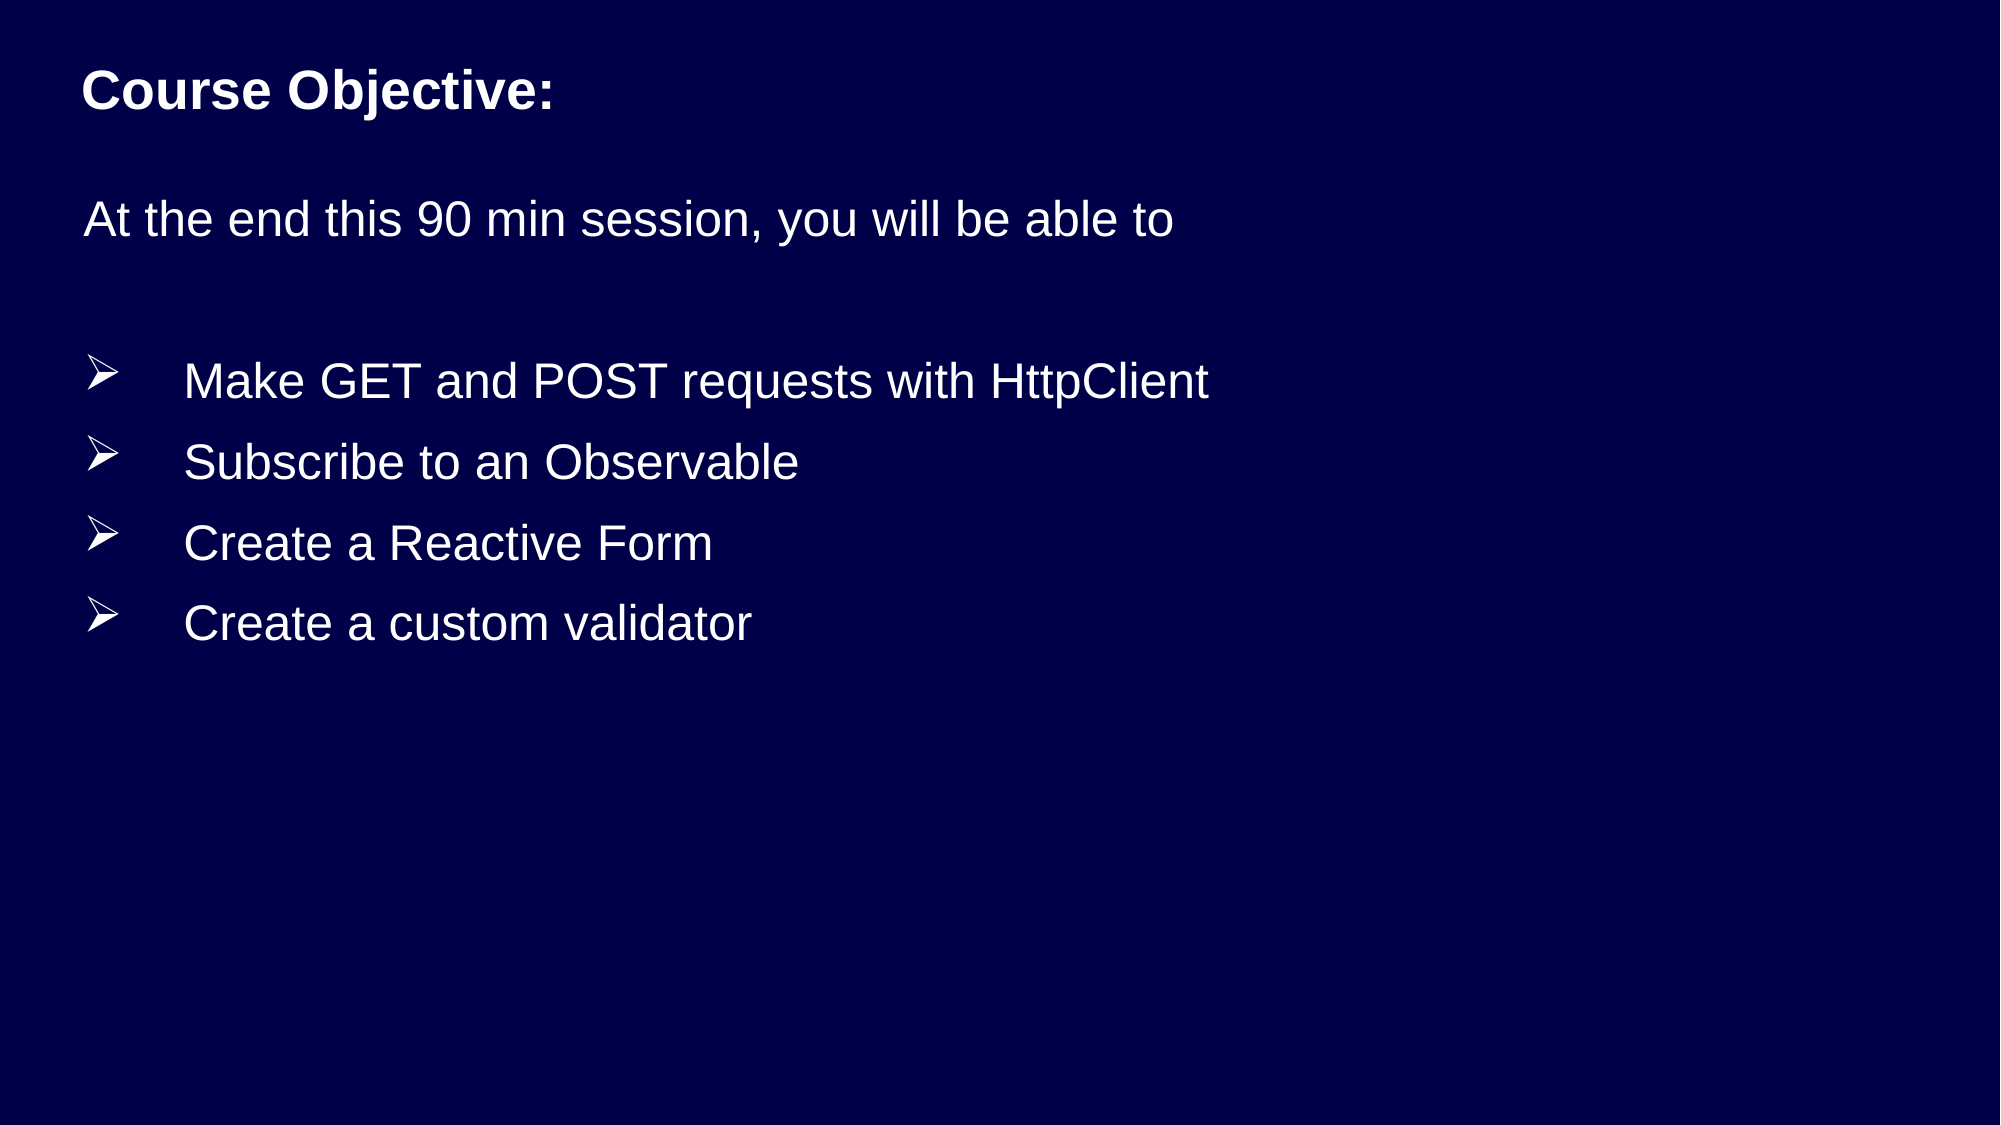

# Course Objective:
At the end this 90 min session, you will be able to

Make GET and POST requests with HttpClient
Subscribe to an Observable
Create a Reactive Form
Create a custom validator